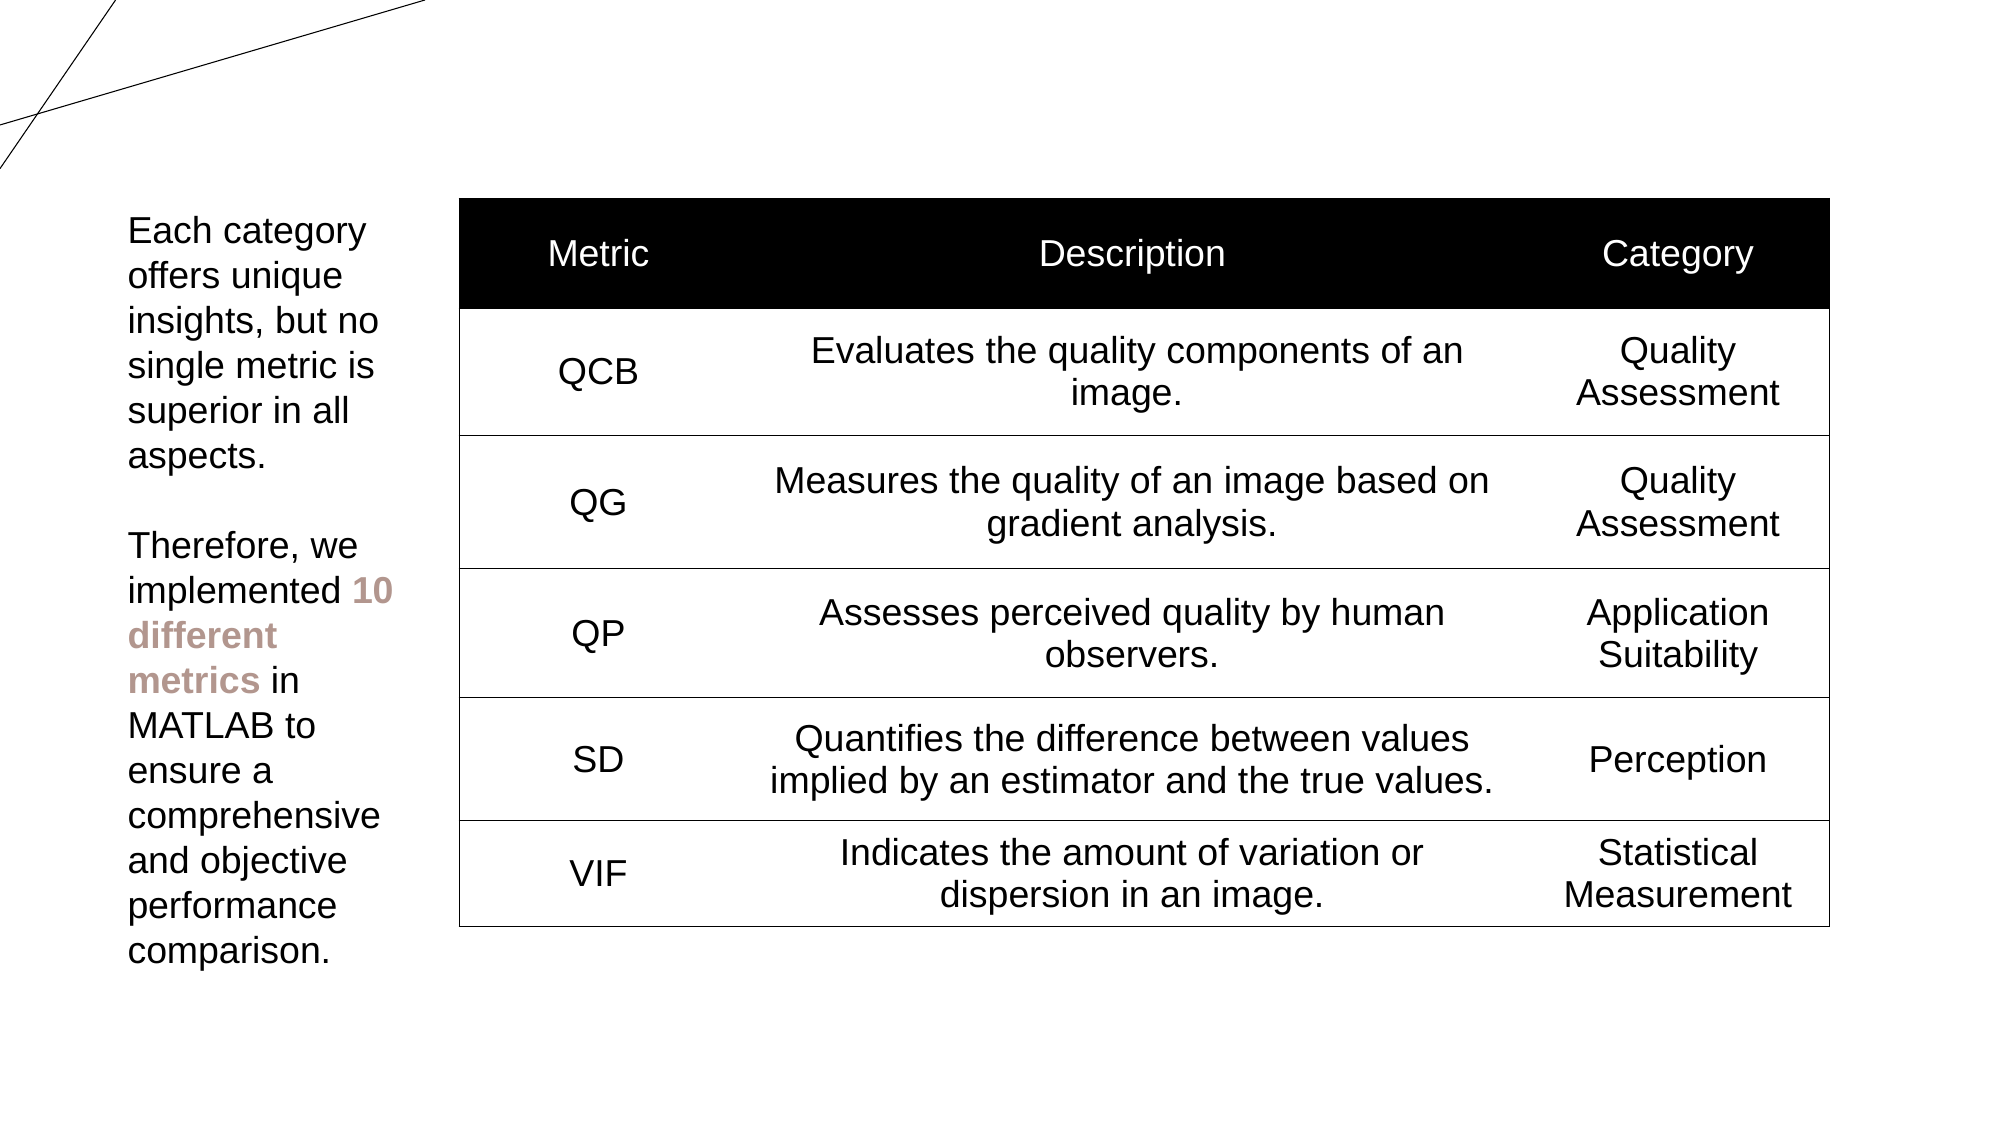

Each category offers unique insights, but no single metric is superior in all aspects.

Therefore, we implemented 10 different metrics in MATLAB to ensure a comprehensive and objective performance comparison.
| Metric | Description | Category |
| --- | --- | --- |
| QCB | Evaluates the quality components of an image. | Quality Assessment |
| QG | Measures the quality of an image based on gradient analysis. | Quality Assessment |
| QP | Assesses perceived quality by human observers. | Application Suitability |
| SD | Quantifies the difference between values implied by an estimator and the true values. | Perception |
| VIF | Indicates the amount of variation or dispersion in an image. | Statistical Measurement |